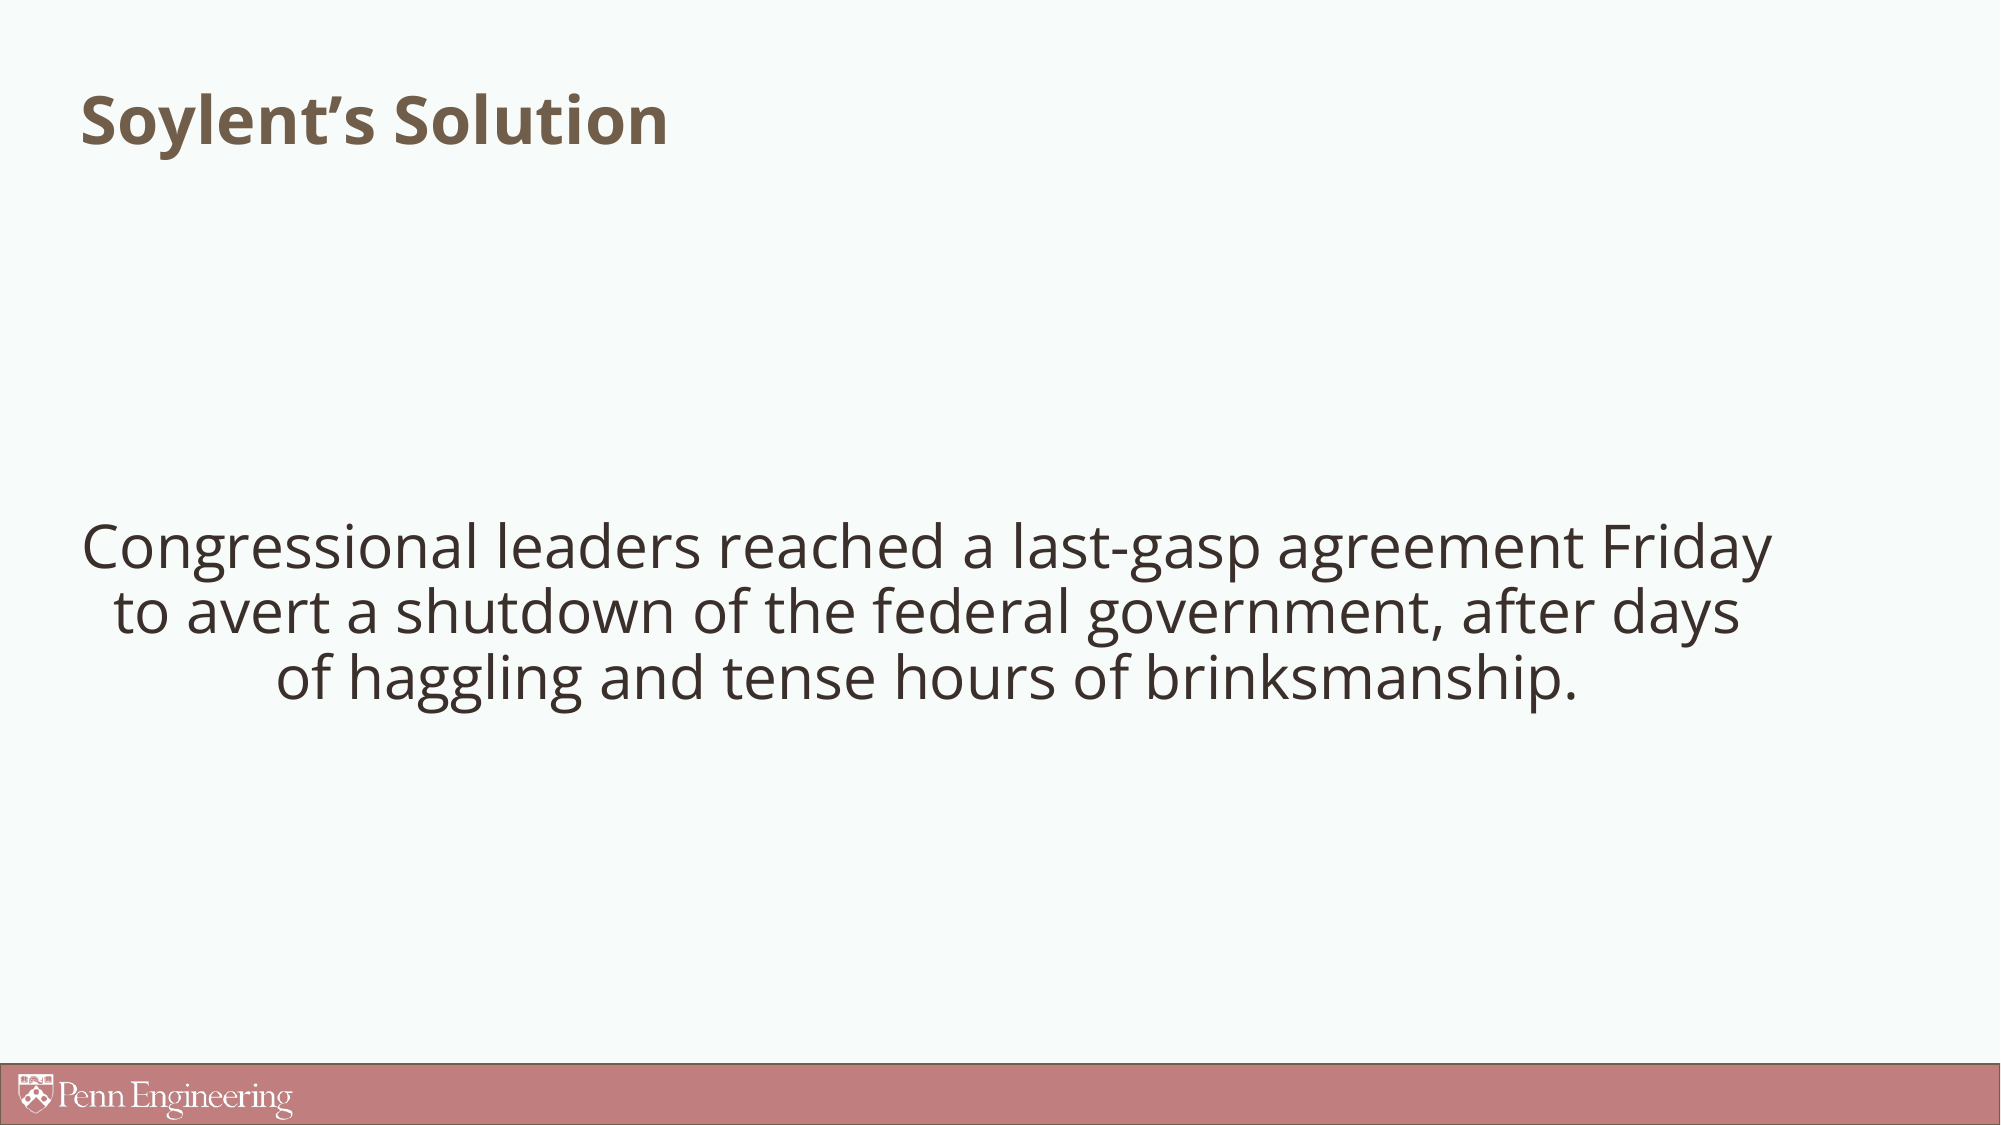

# Soylent’s Solution
Congressional leaders reached a last-gasp agreement Friday to avert a shutdown of the federal government, after days of haggling and tense hours of brinksmanship.